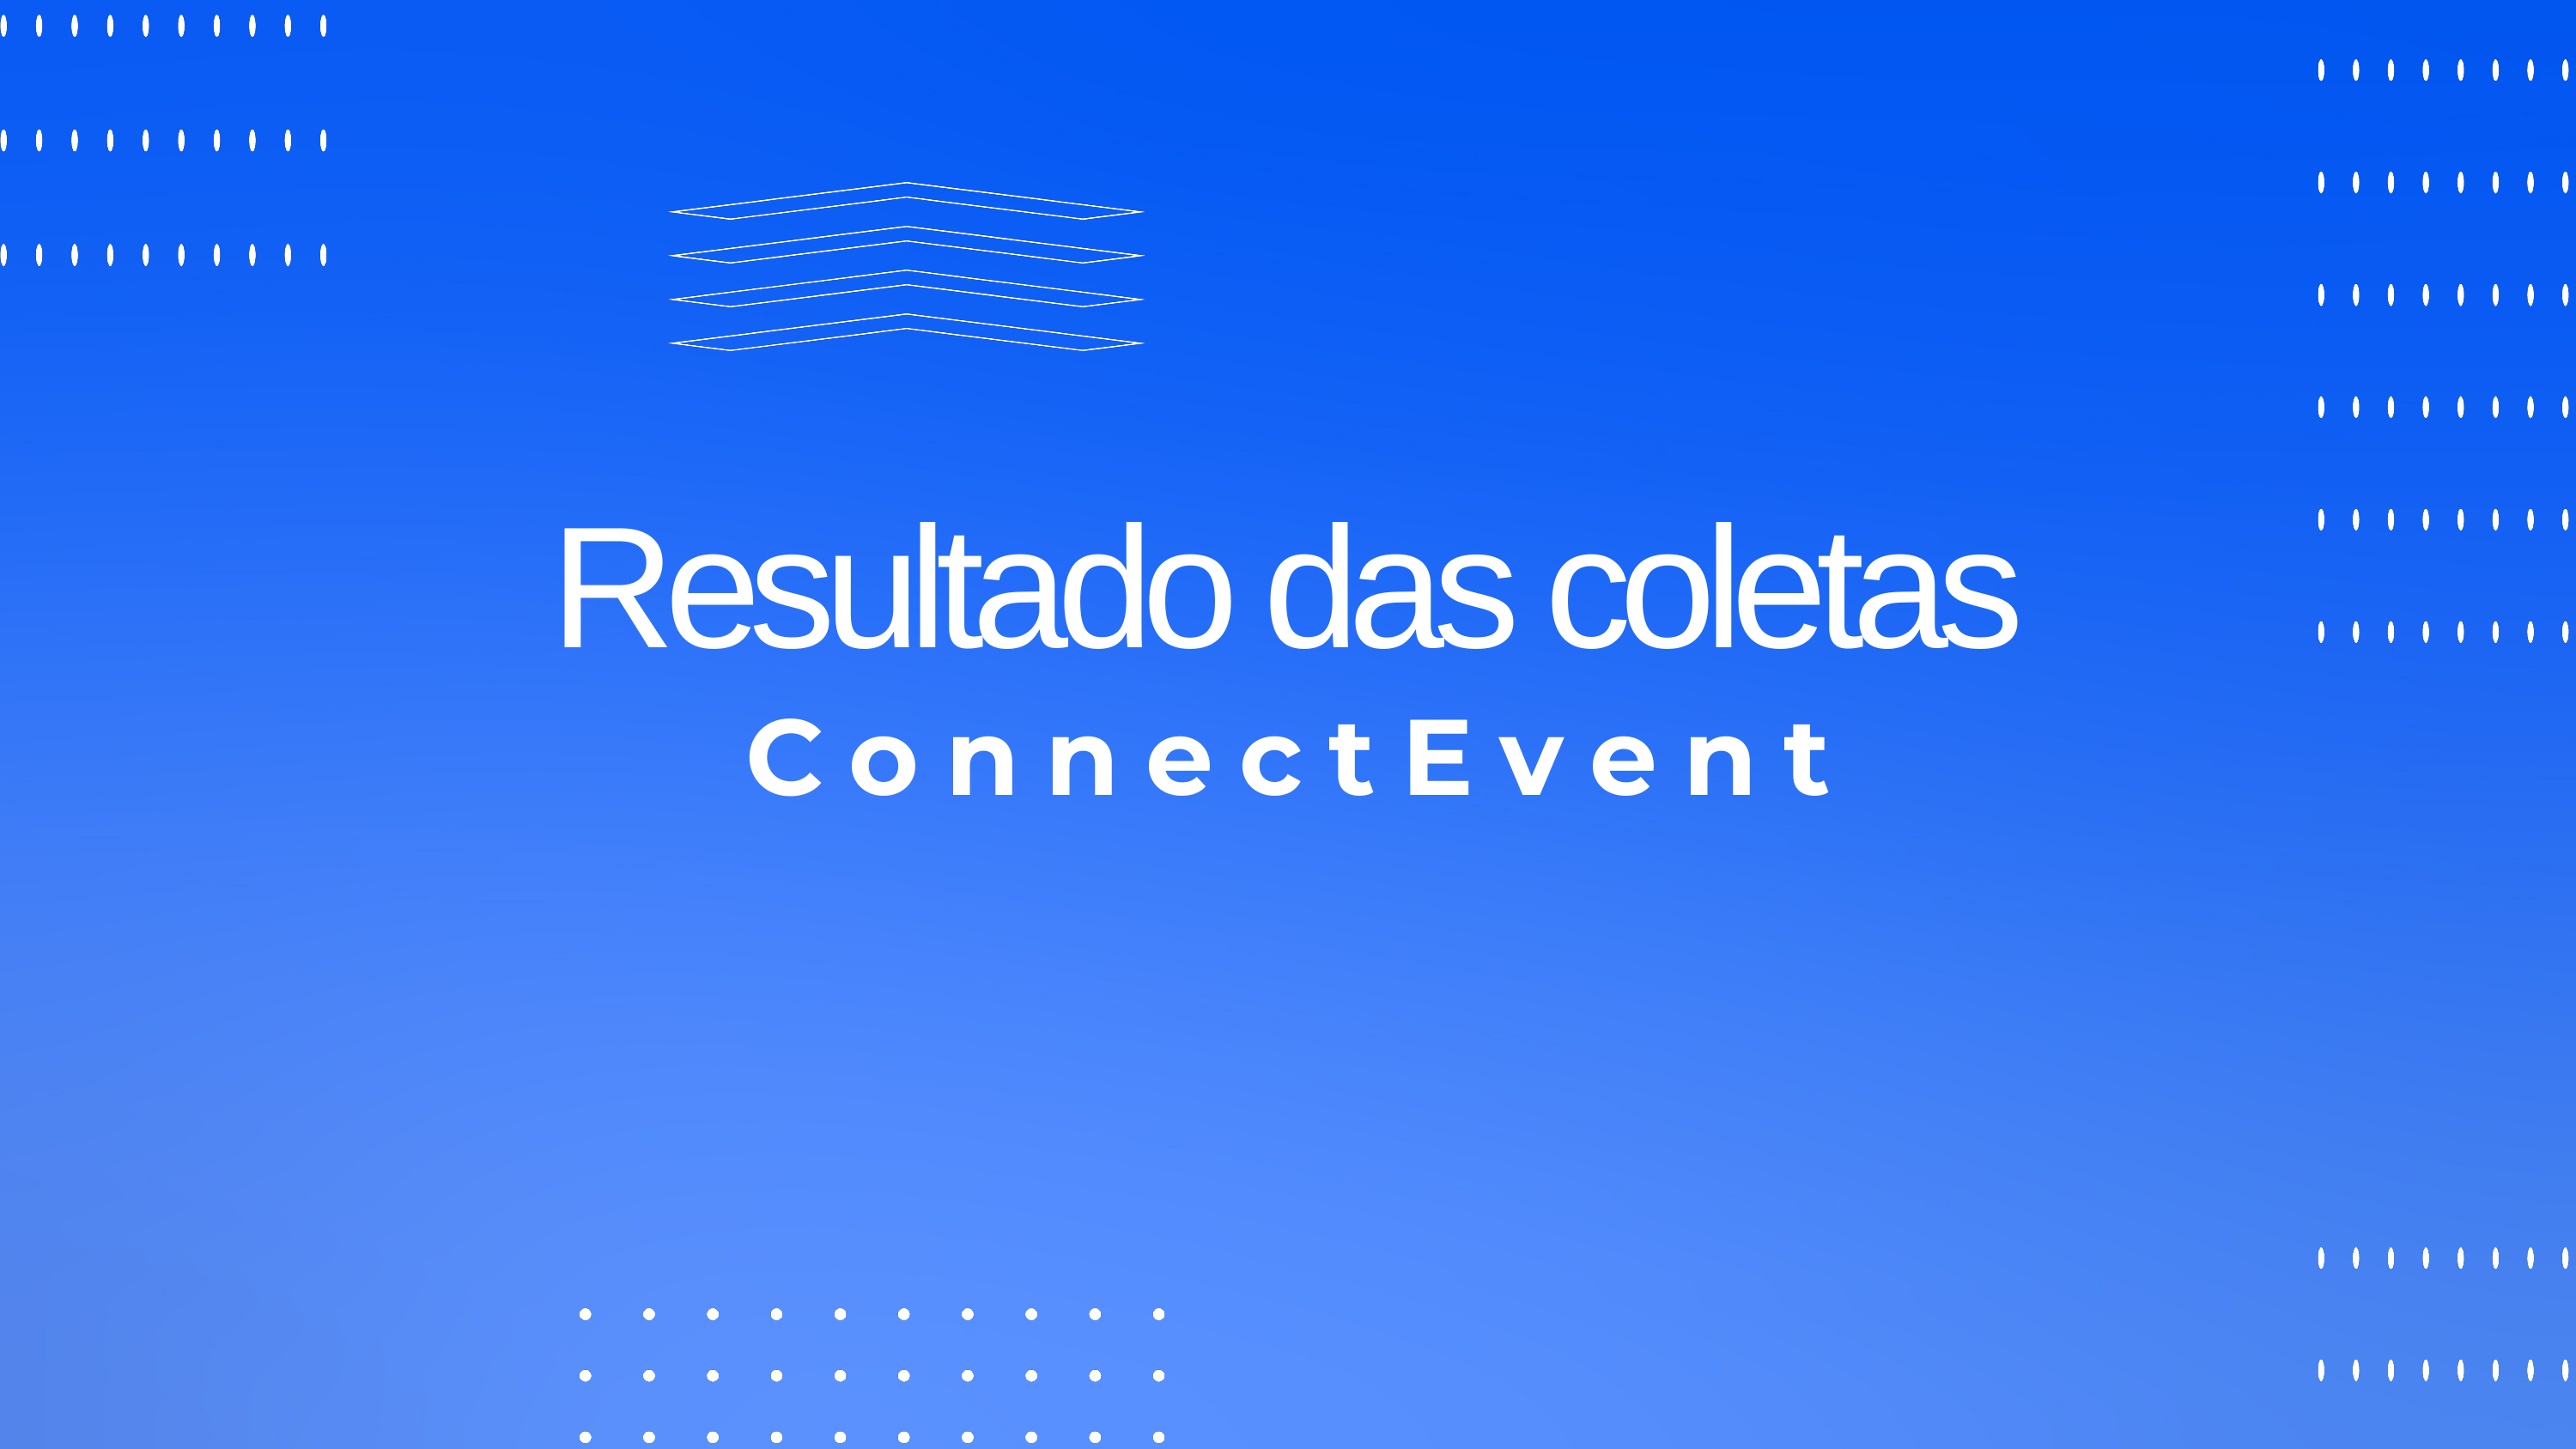

Resultado das coletas
C o n n e c t E v e n t